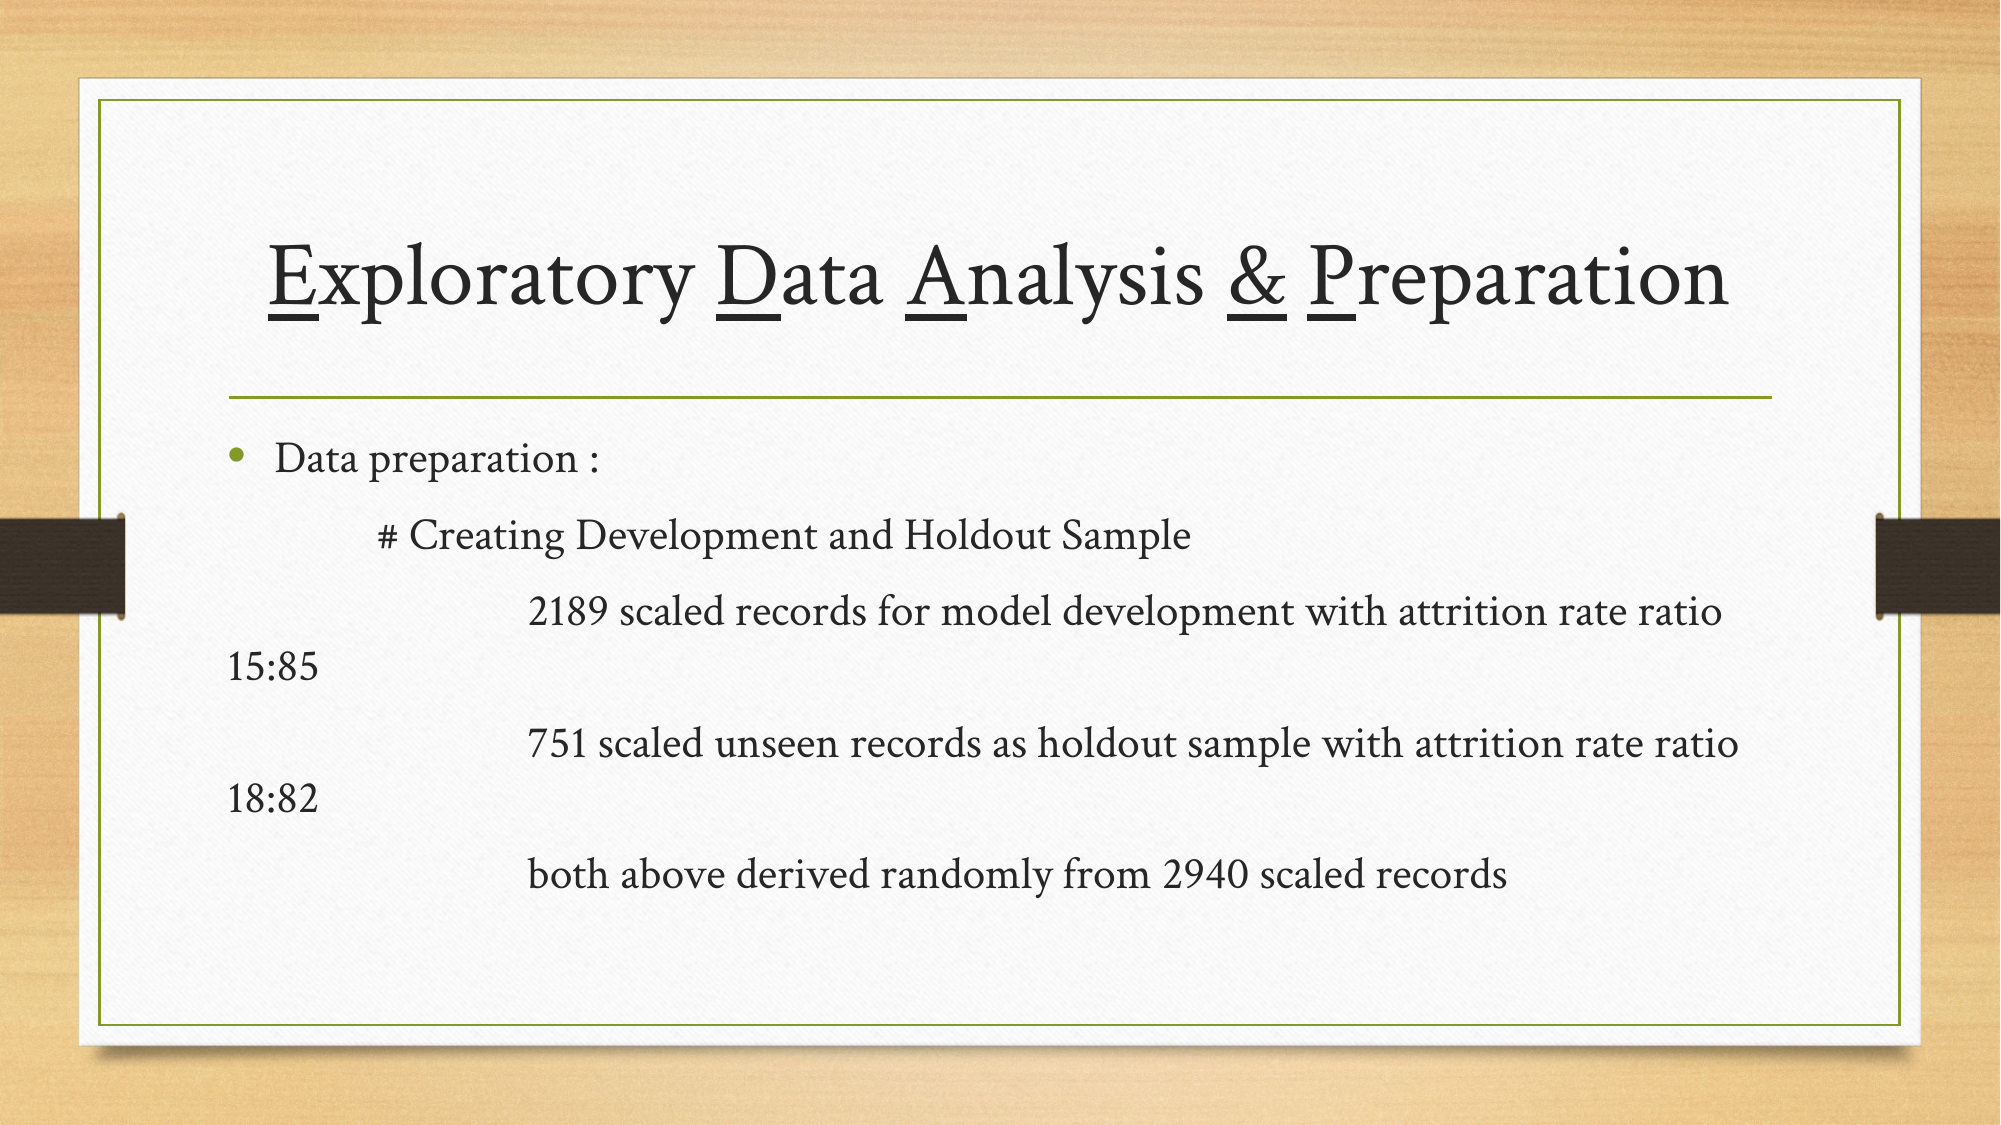

# Exploratory Data Analysis & Preparation
Data preparation :
	# Creating Development and Holdout Sample
		2189 scaled records for model development with attrition rate ratio 15:85
		751 scaled unseen records as holdout sample with attrition rate ratio 18:82
		both above derived randomly from 2940 scaled records